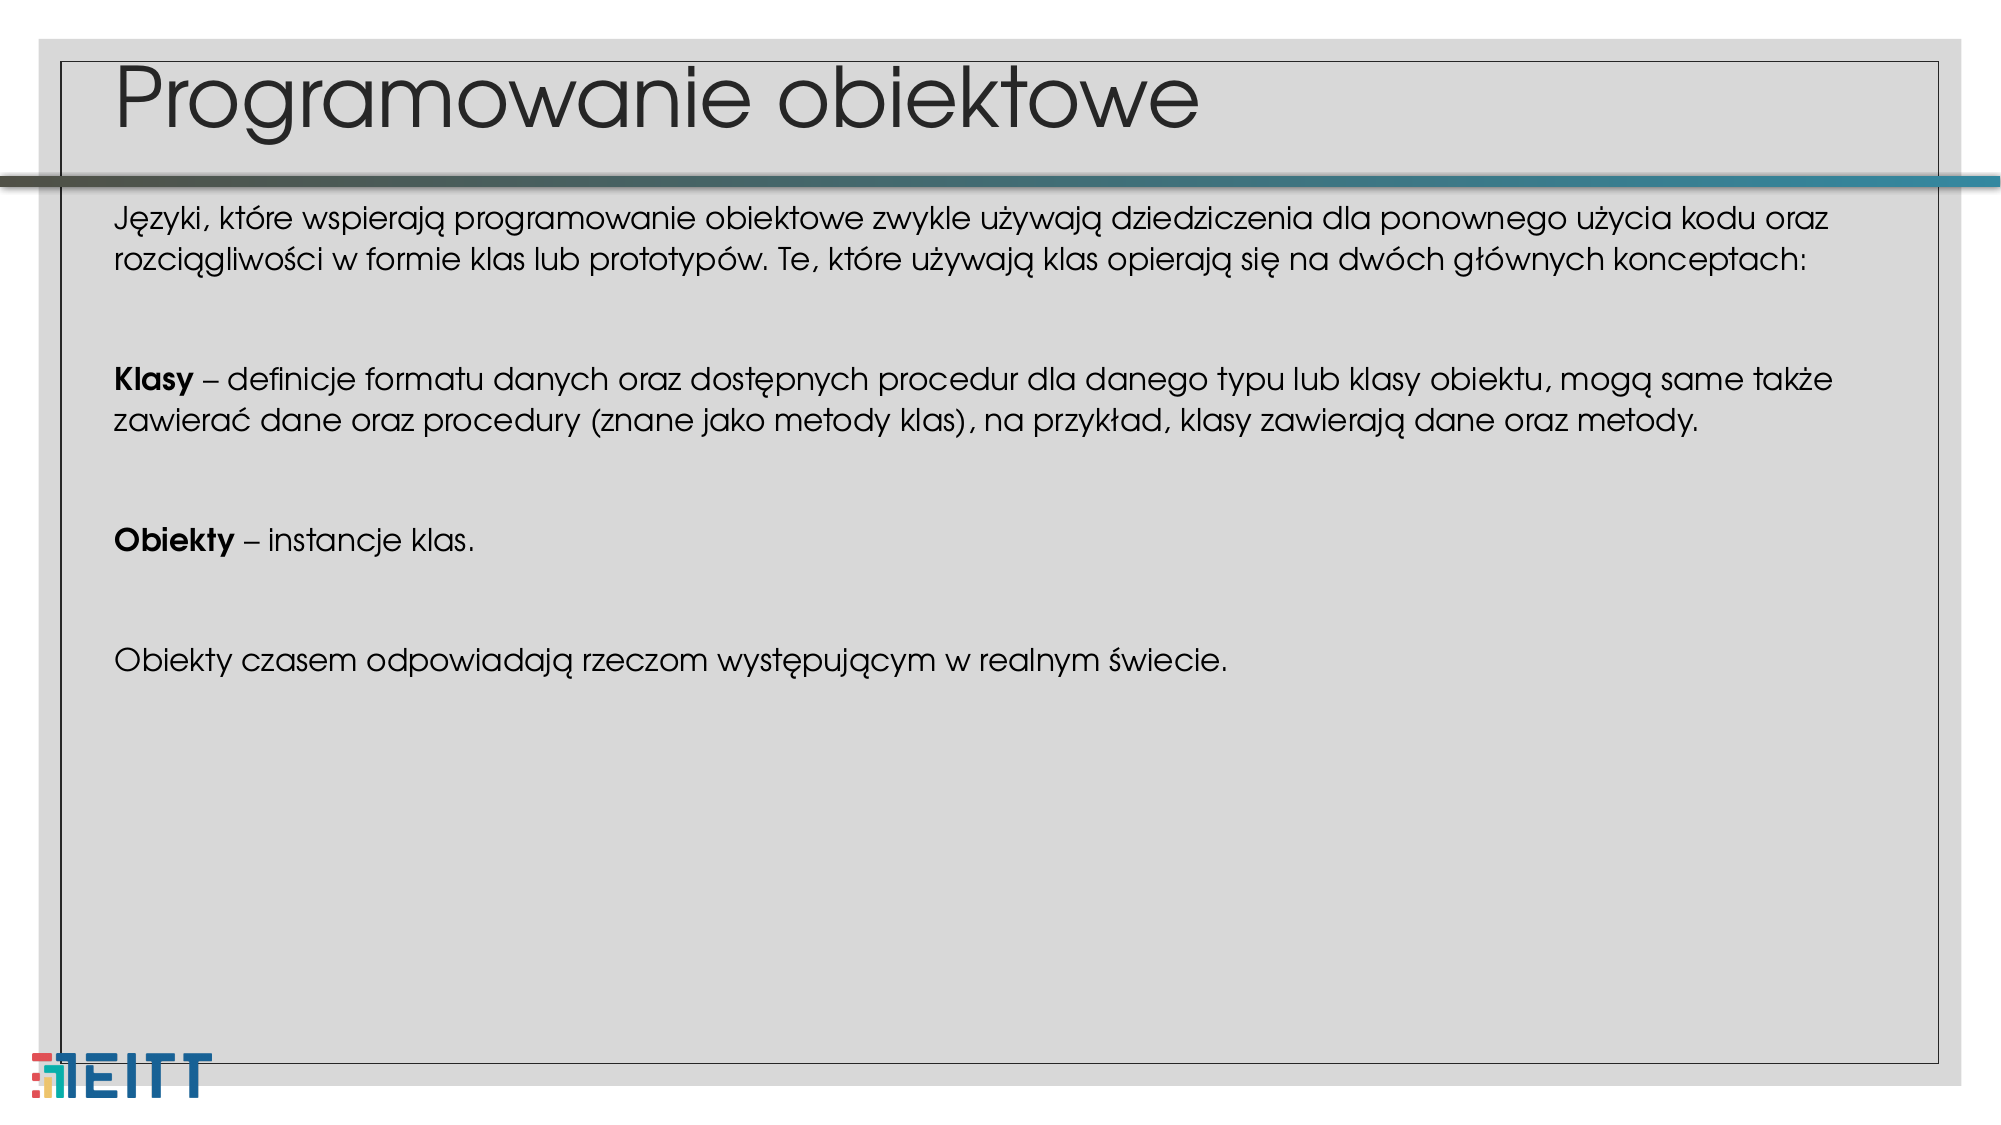

# Programowanie obiektowe
Języki, które wspierają programowanie obiektowe zwykle używają dziedziczenia dla ponownego użycia kodu oraz rozciągliwości w formie klas lub prototypów. Te, które używają klas opierają się na dwóch głównych konceptach:

Klasy – definicje formatu danych oraz dostępnych procedur dla danego typu lub klasy obiektu, mogą same także zawierać dane oraz procedury (znane jako metody klas), na przykład, klasy zawierają dane oraz metody.

Obiekty – instancje klas.

Obiekty czasem odpowiadają rzeczom występującym w realnym świecie.